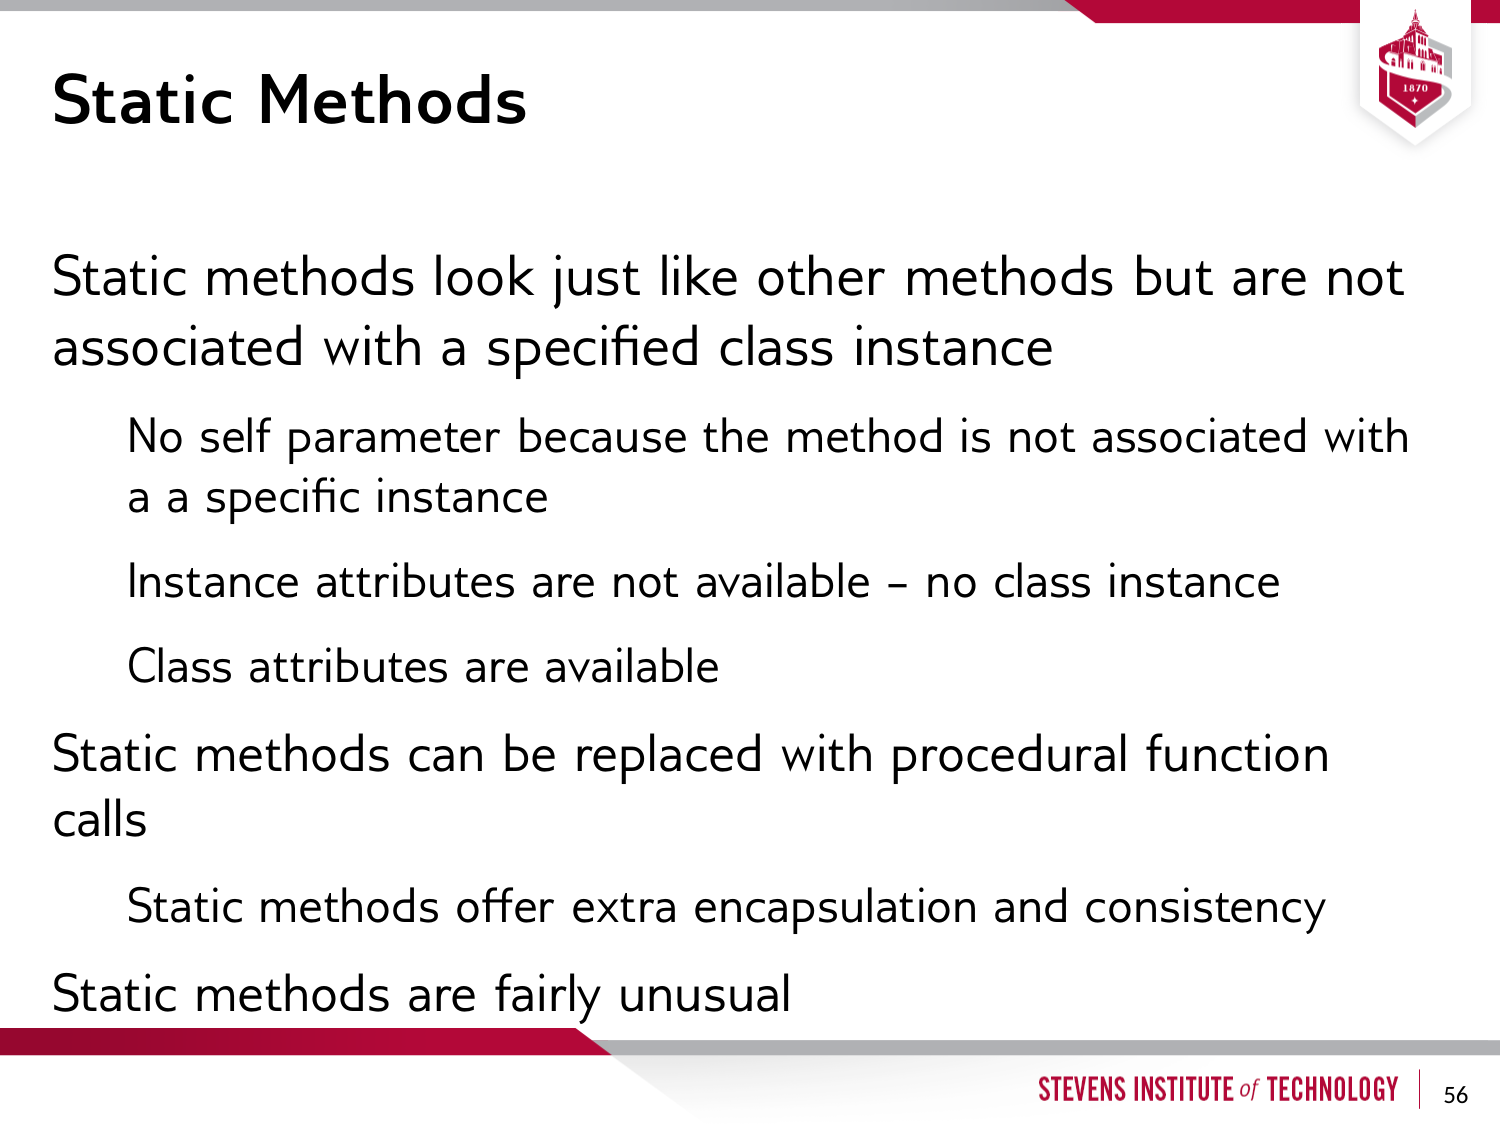

# Static Methods
Static methods look just like other methods but are not associated with a specified class instance
No self parameter because the method is not associated with a a specific instance
Instance attributes are not available – no class instance
Class attributes are available
Static methods can be replaced with procedural function calls
Static methods offer extra encapsulation and consistency
Static methods are fairly unusual

56